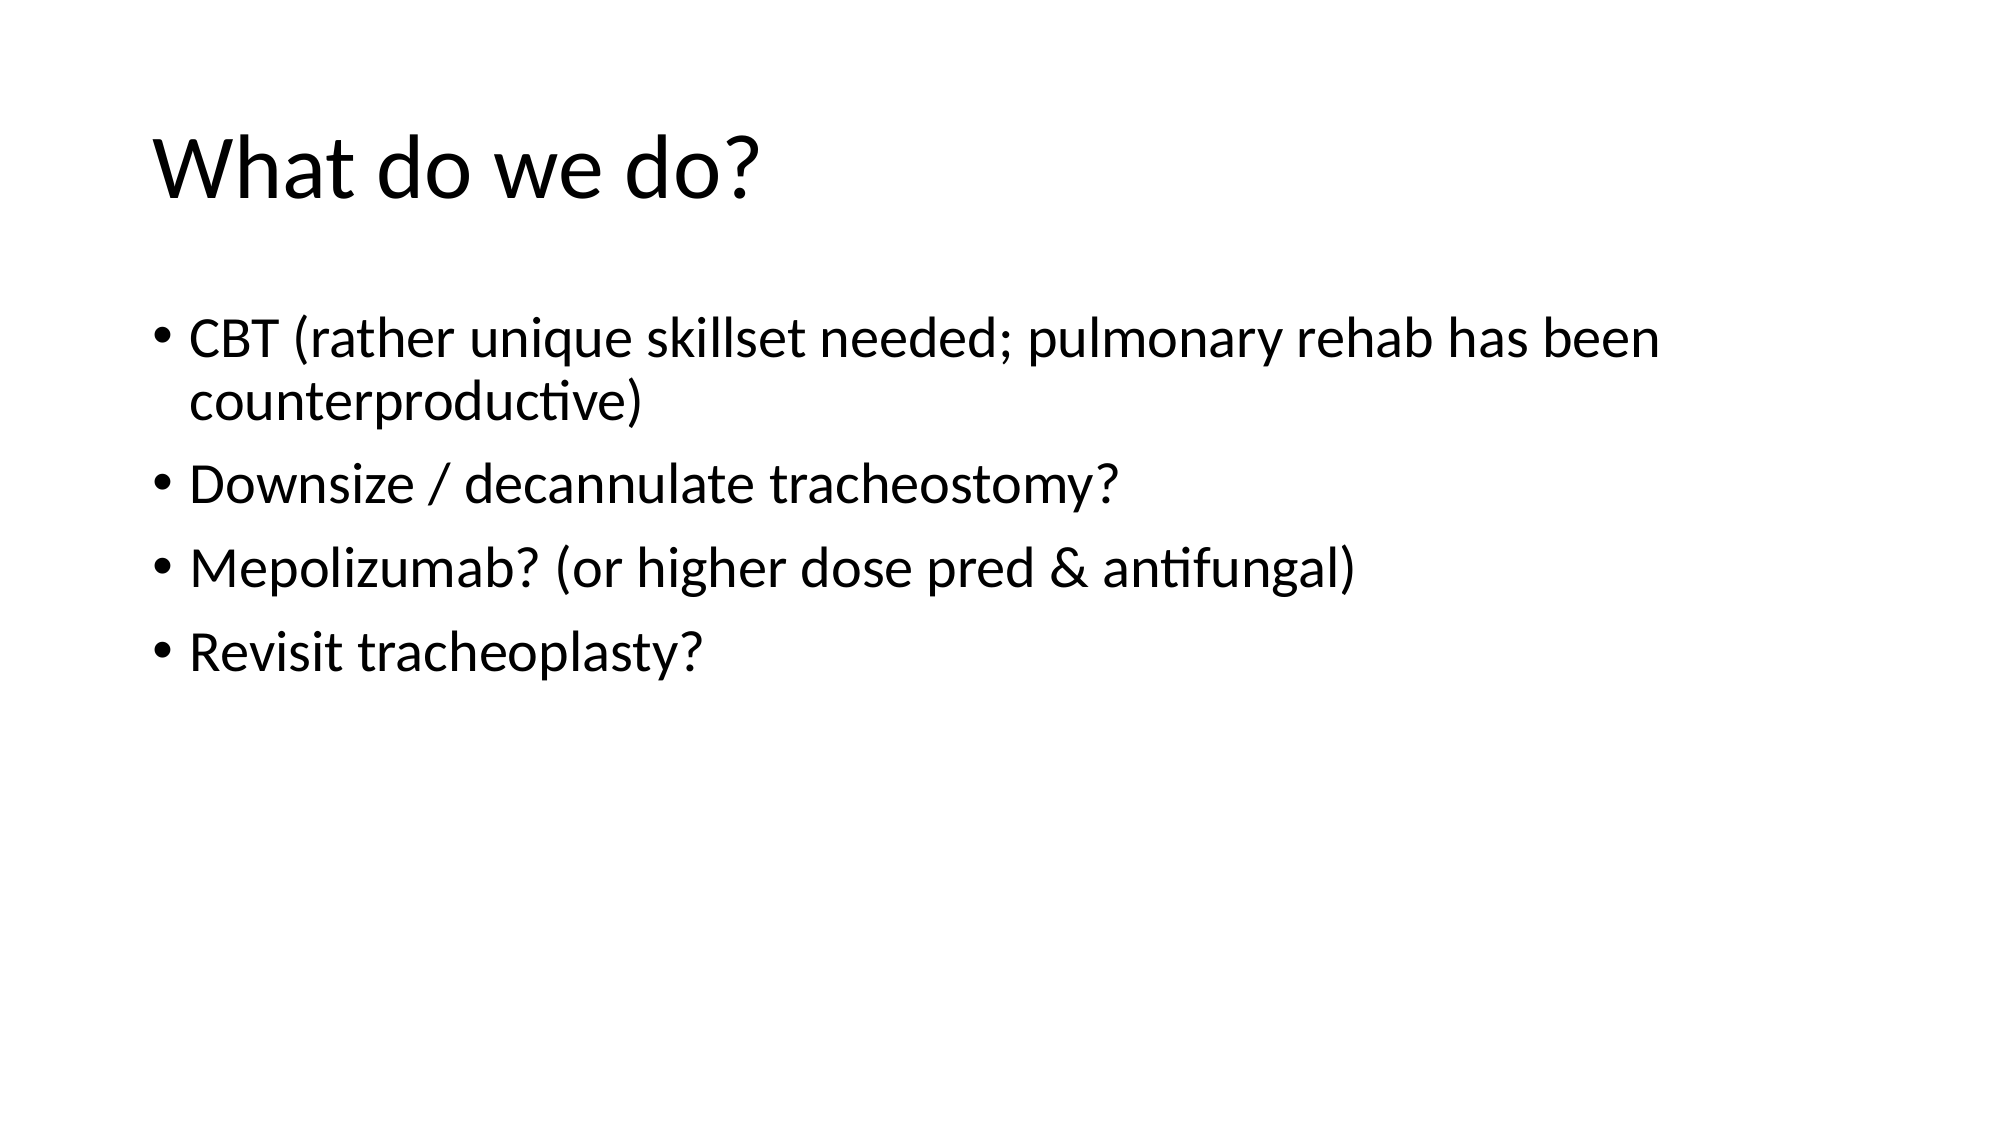

# What do we do?
CBT (rather unique skillset needed; pulmonary rehab has been counterproductive)
Downsize / decannulate tracheostomy?
Mepolizumab? (or higher dose pred & antifungal)
Revisit tracheoplasty?